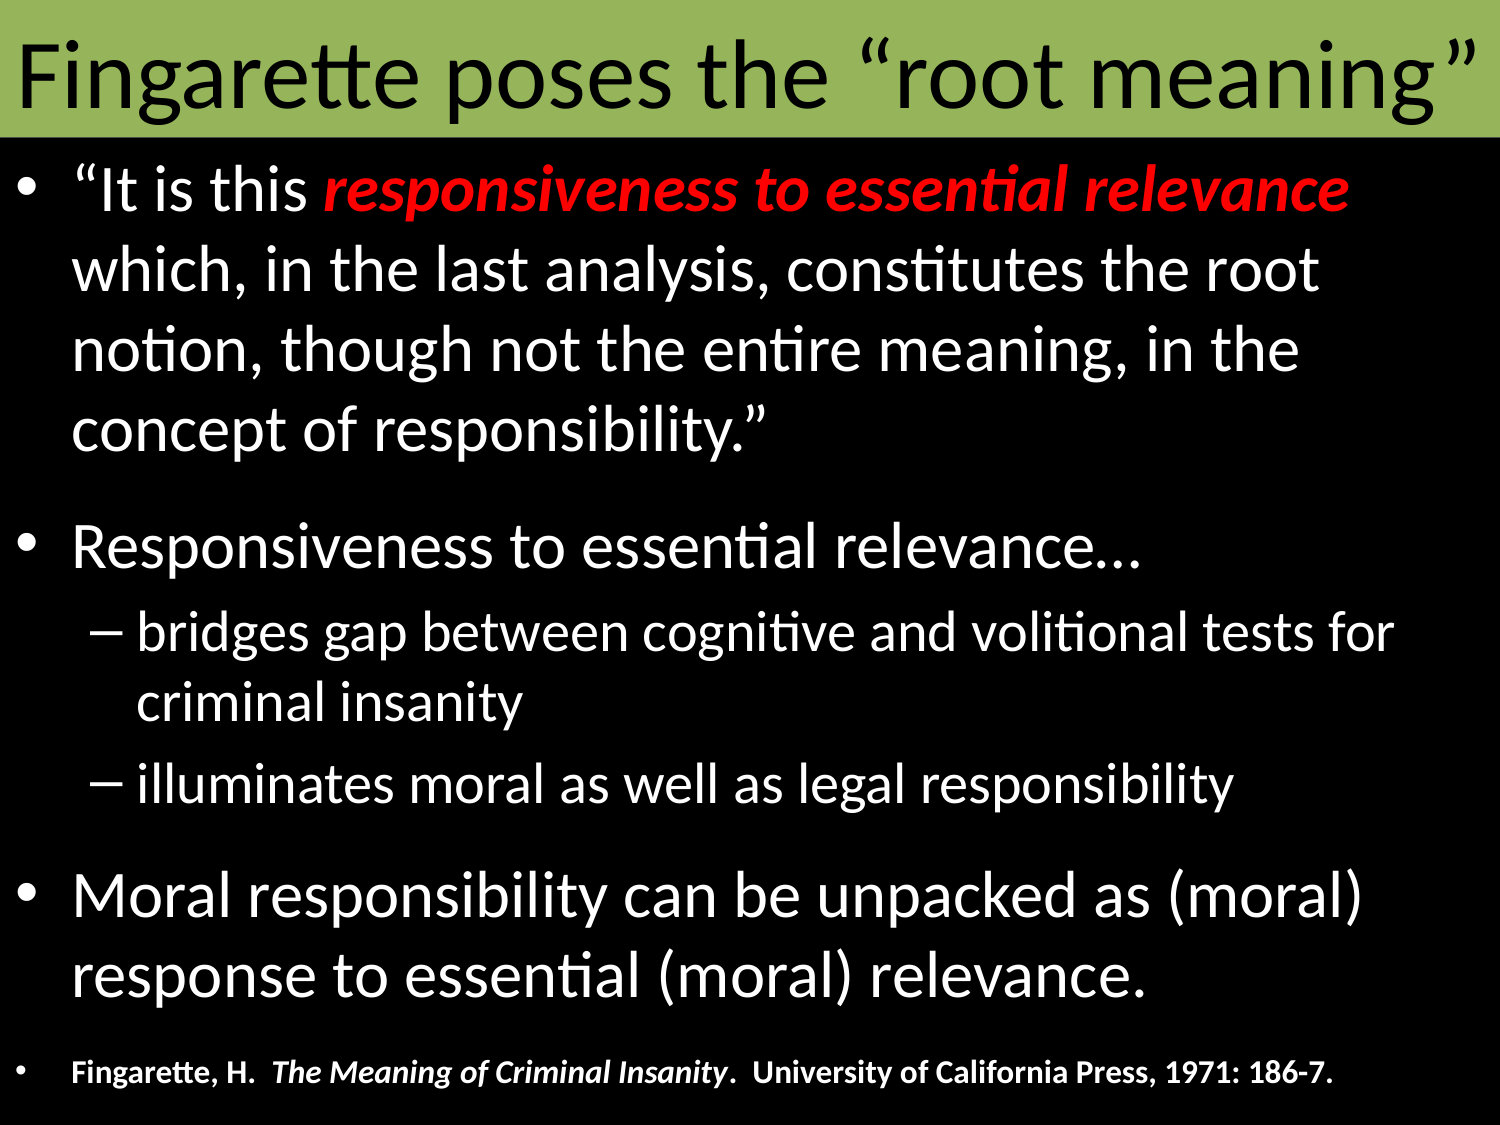

# Fingarette poses the “root meaning”
“It is this responsiveness to essential relevance  which, in the last analysis, constitutes the root notion, though not the entire meaning, in the concept of responsibility.”

Responsiveness to essential relevance…
bridges gap between cognitive and volitional tests for criminal insanity
illuminates moral as well as legal responsibility

Moral responsibility can be unpacked as (moral) response to essential (moral) relevance.

Fingarette, H.  The Meaning of Criminal Insanity.  University of California Press, 1971: 186-7.